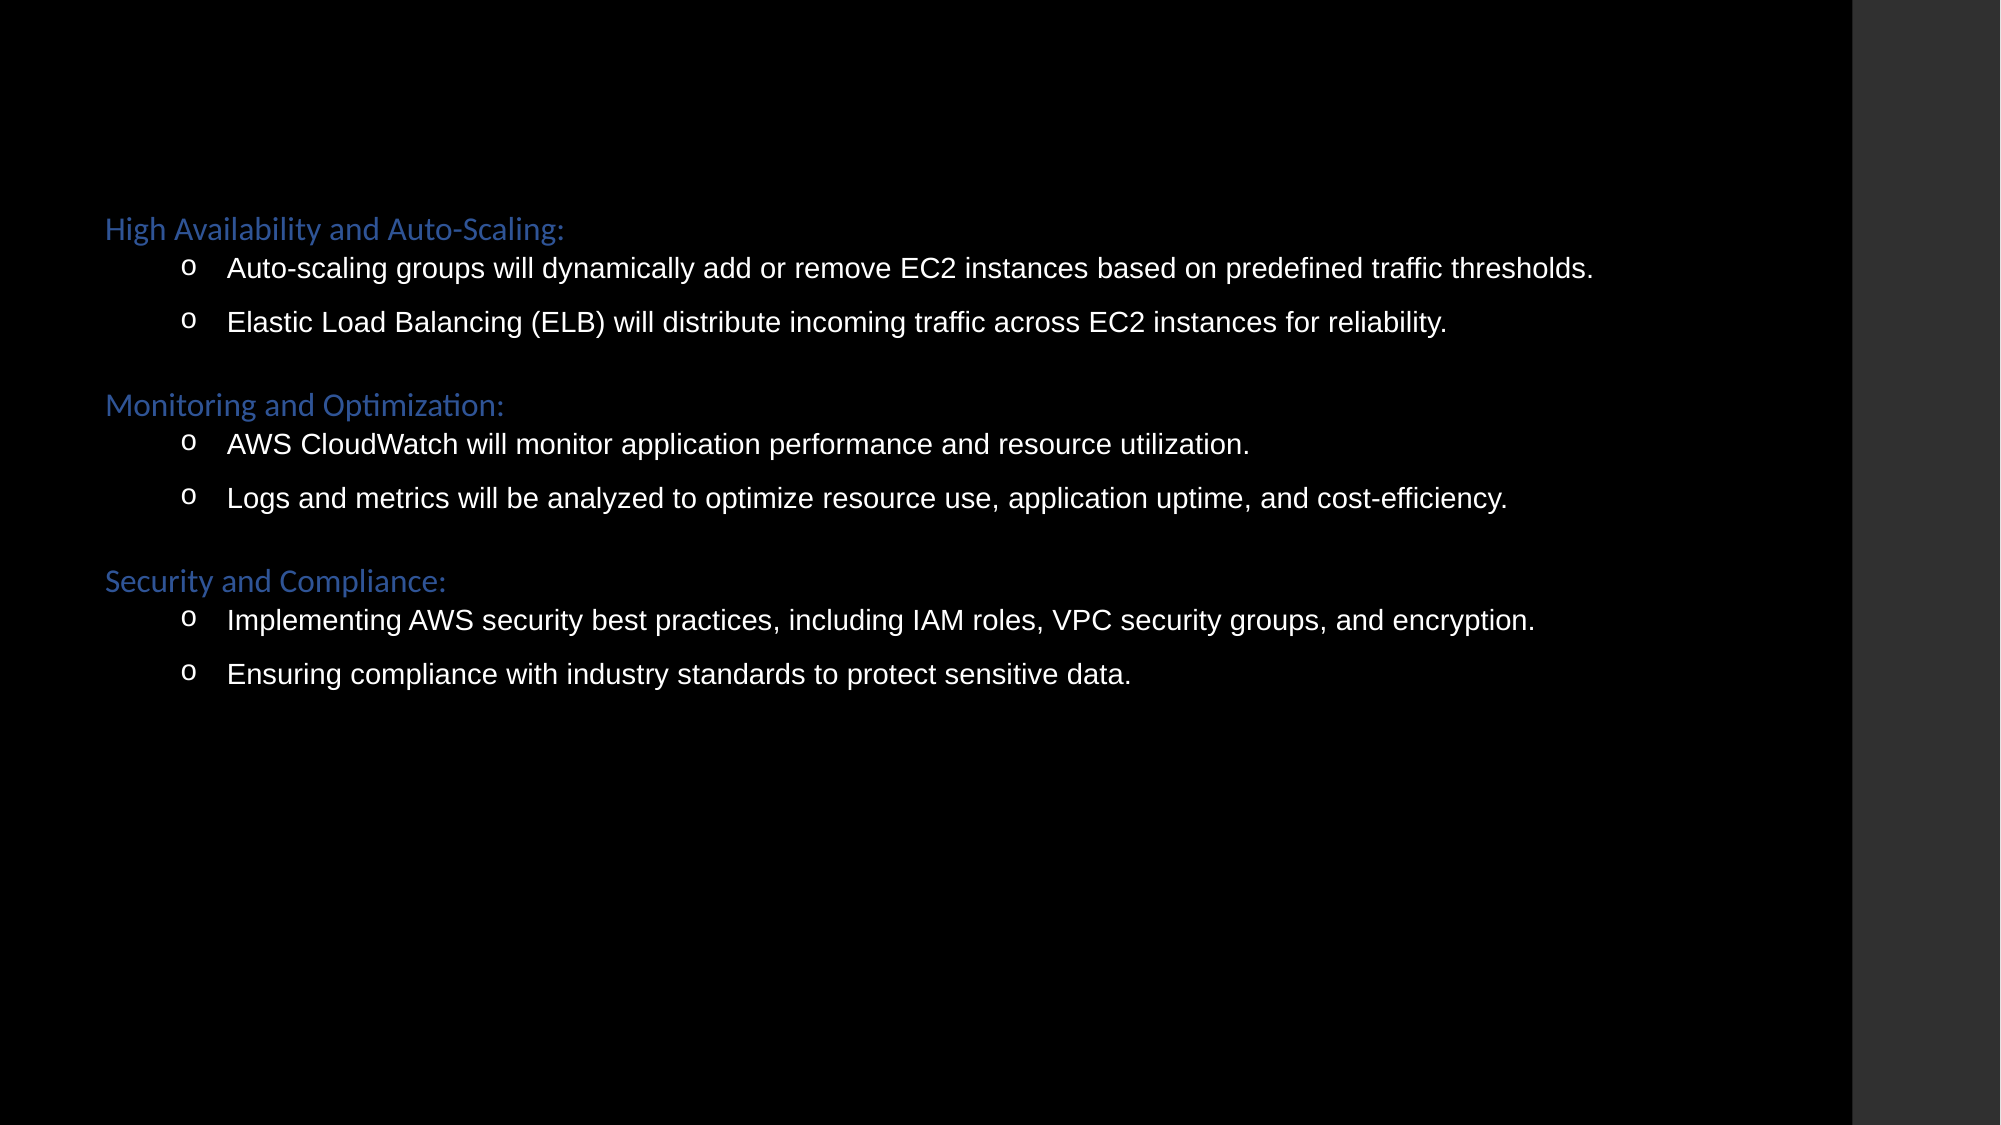

High Availability and Auto-Scaling:
Auto-scaling groups will dynamically add or remove EC2 instances based on predefined traffic thresholds.
Elastic Load Balancing (ELB) will distribute incoming traffic across EC2 instances for reliability.
Monitoring and Optimization:
AWS CloudWatch will monitor application performance and resource utilization.
Logs and metrics will be analyzed to optimize resource use, application uptime, and cost-efficiency.
Security and Compliance:
Implementing AWS security best practices, including IAM roles, VPC security groups, and encryption.
Ensuring compliance with industry standards to protect sensitive data.